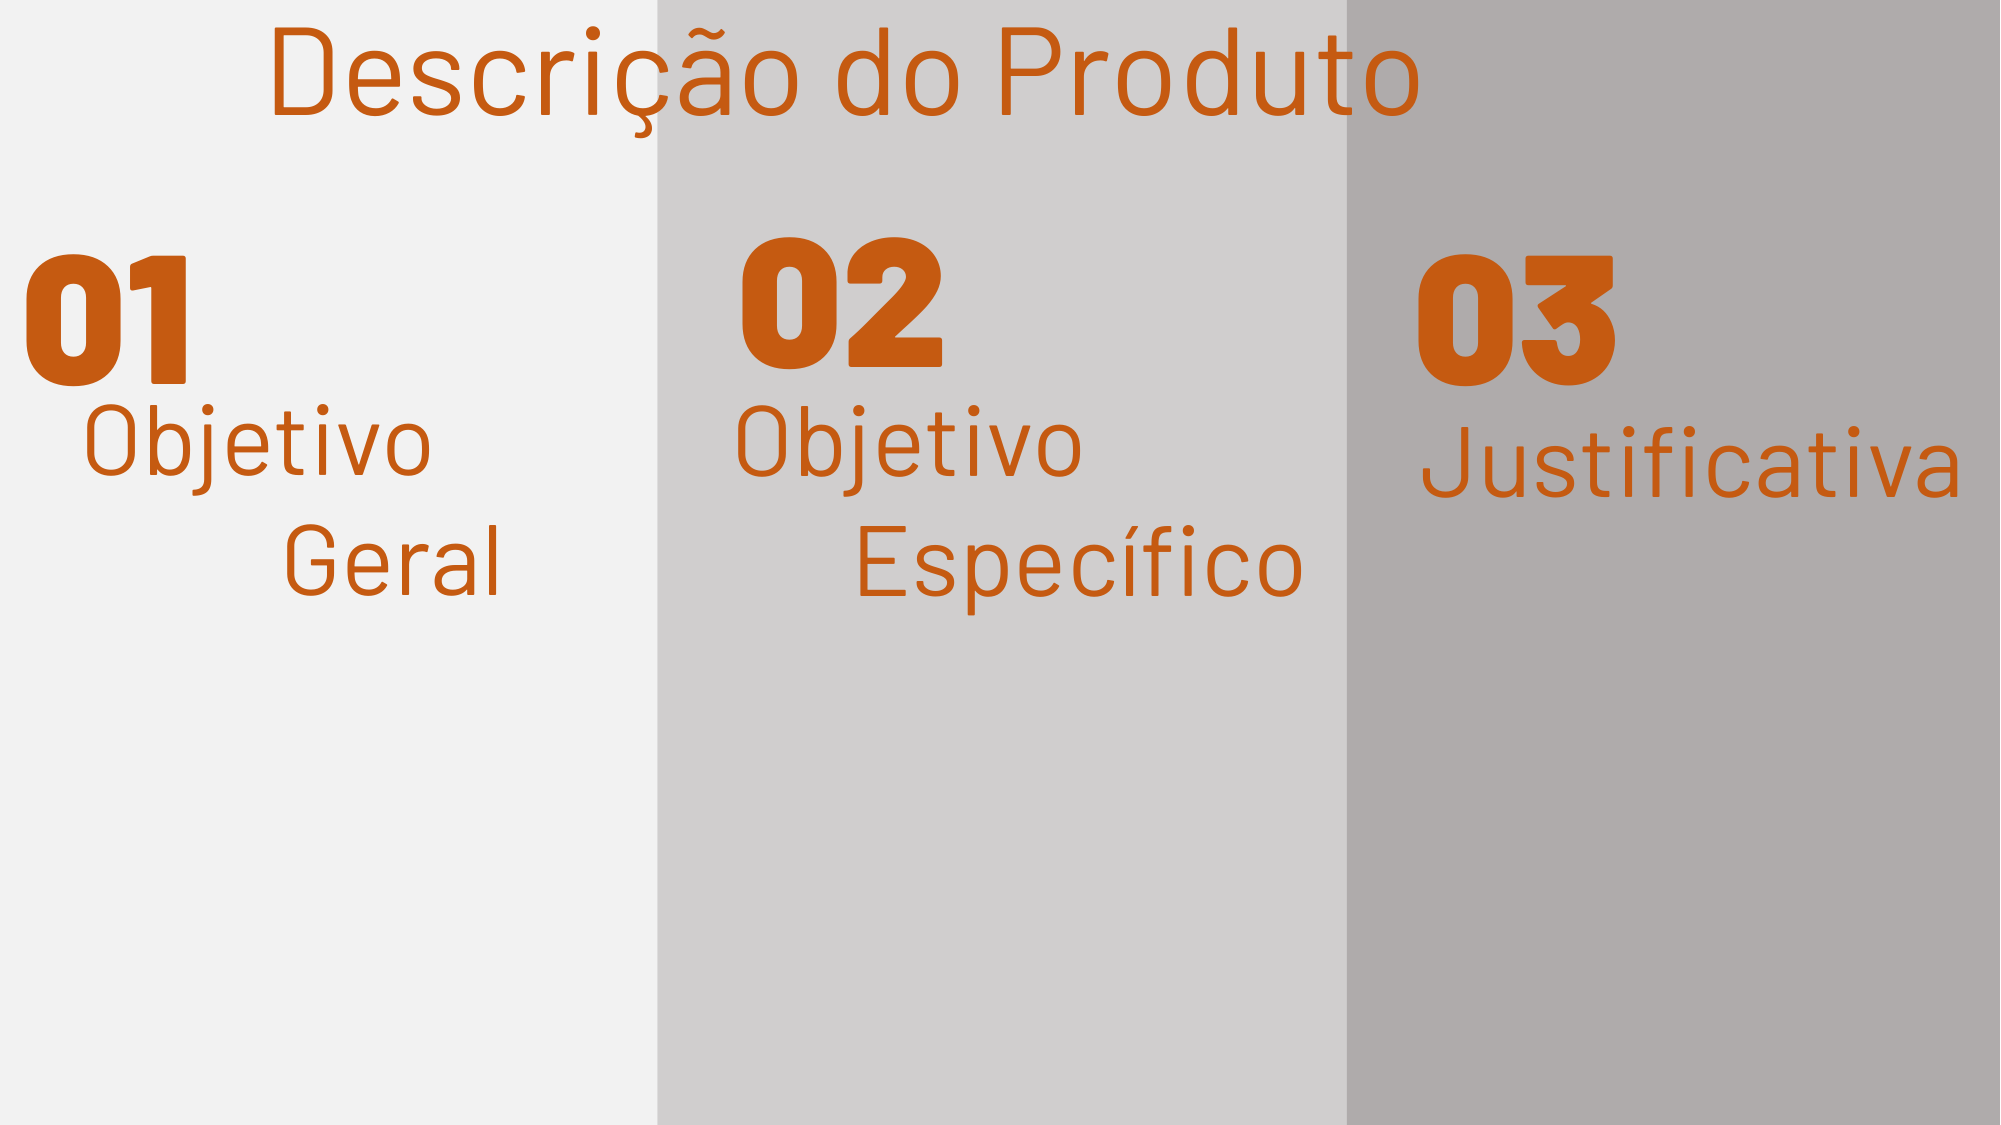

Descrição do Produto

02
01
03
Objetivo
          Geral
Objetivo
      Específico
Justificativa